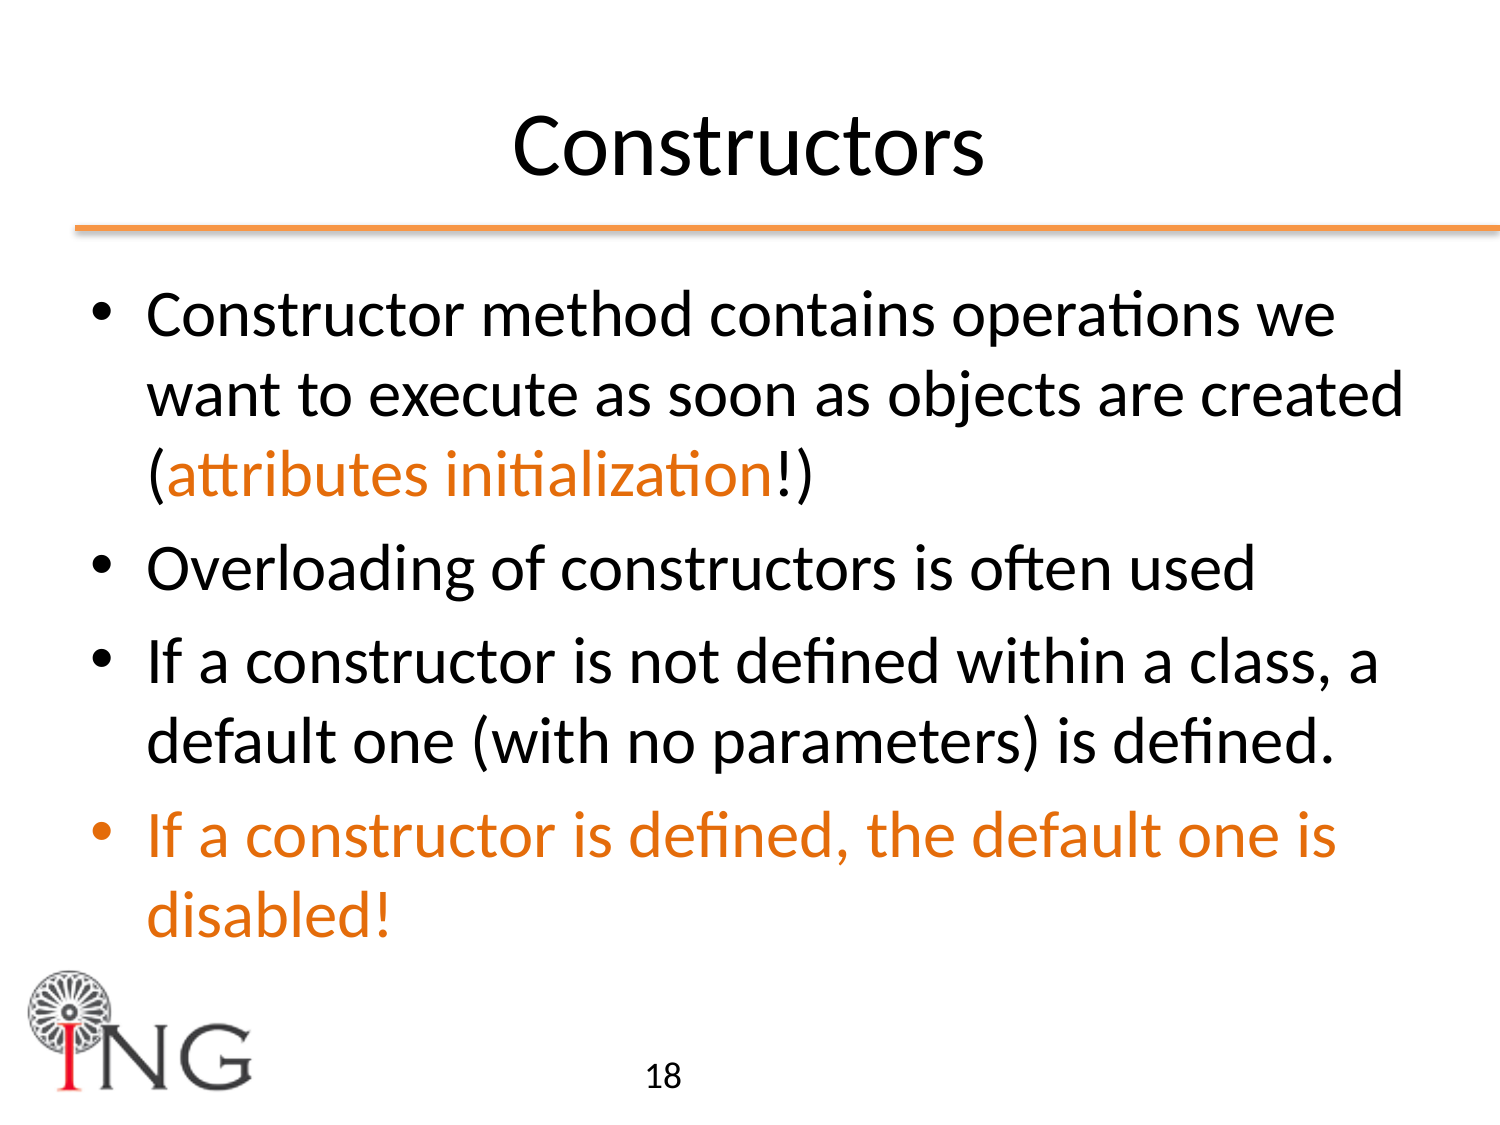

# Constructors
Constructor method contains operations we want to execute as soon as objects are created (attributes initialization!)
Overloading of constructors is often used
If a constructor is not defined within a class, a default one (with no parameters) is defined.
If a constructor is defined, the default one is disabled!
18